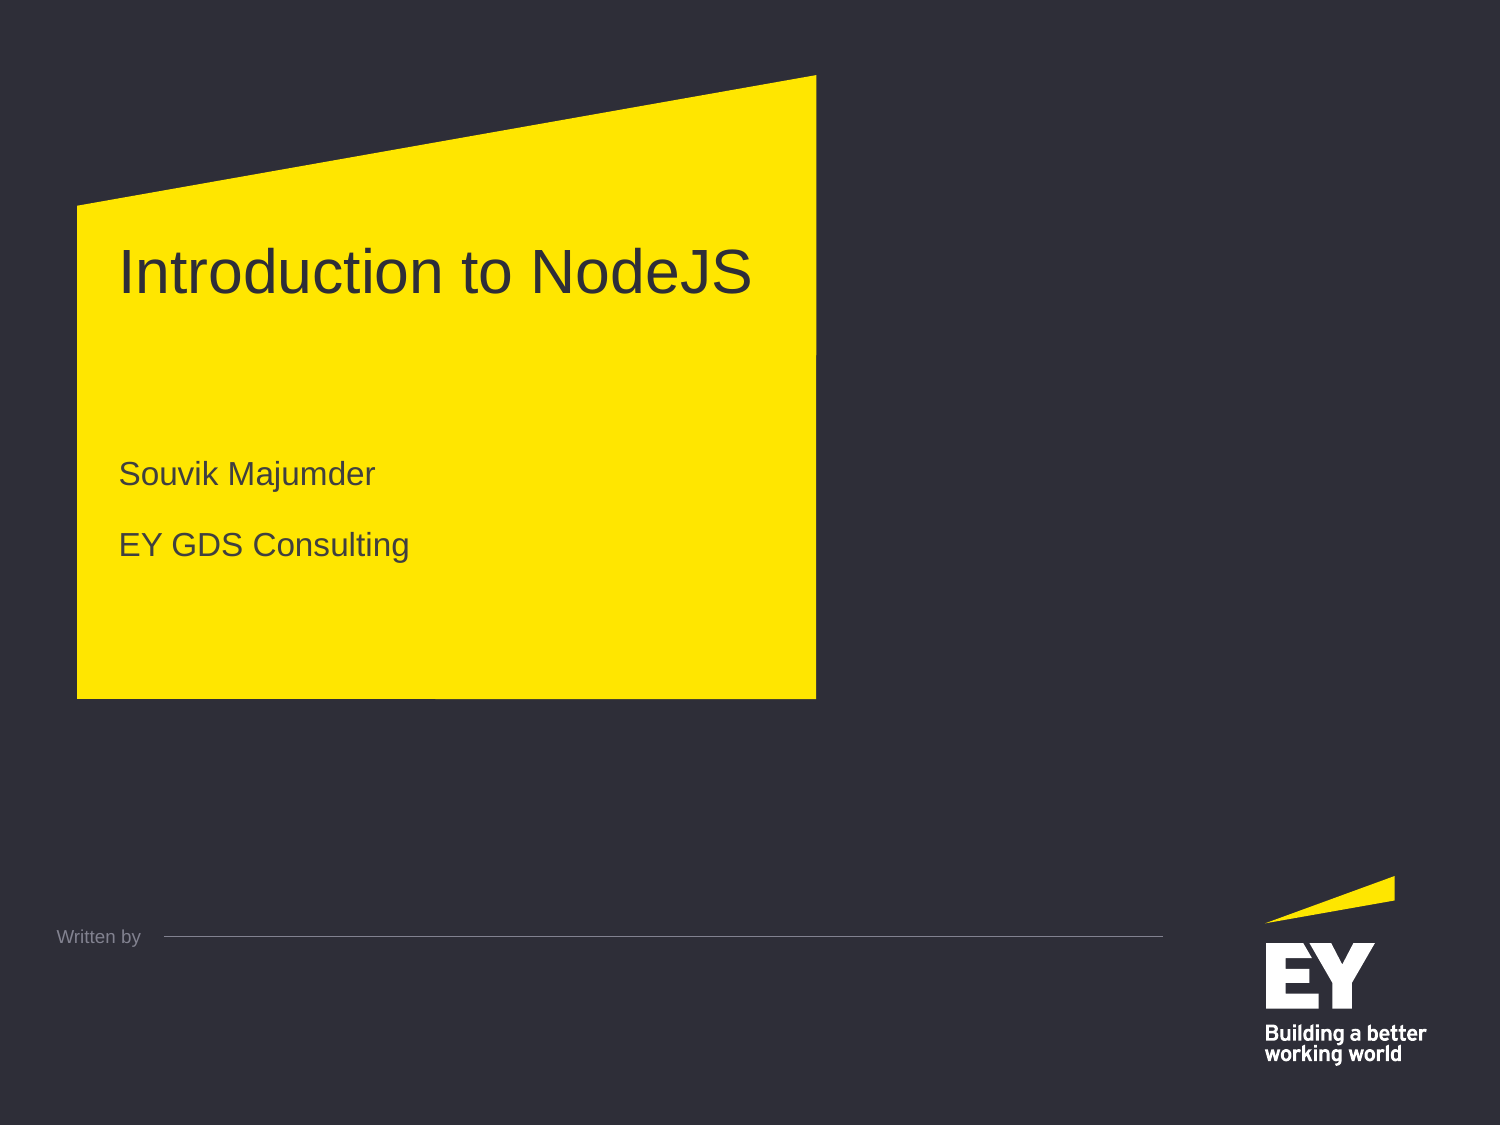

# Introduction to NodeJS
Souvik Majumder
EY GDS Consulting